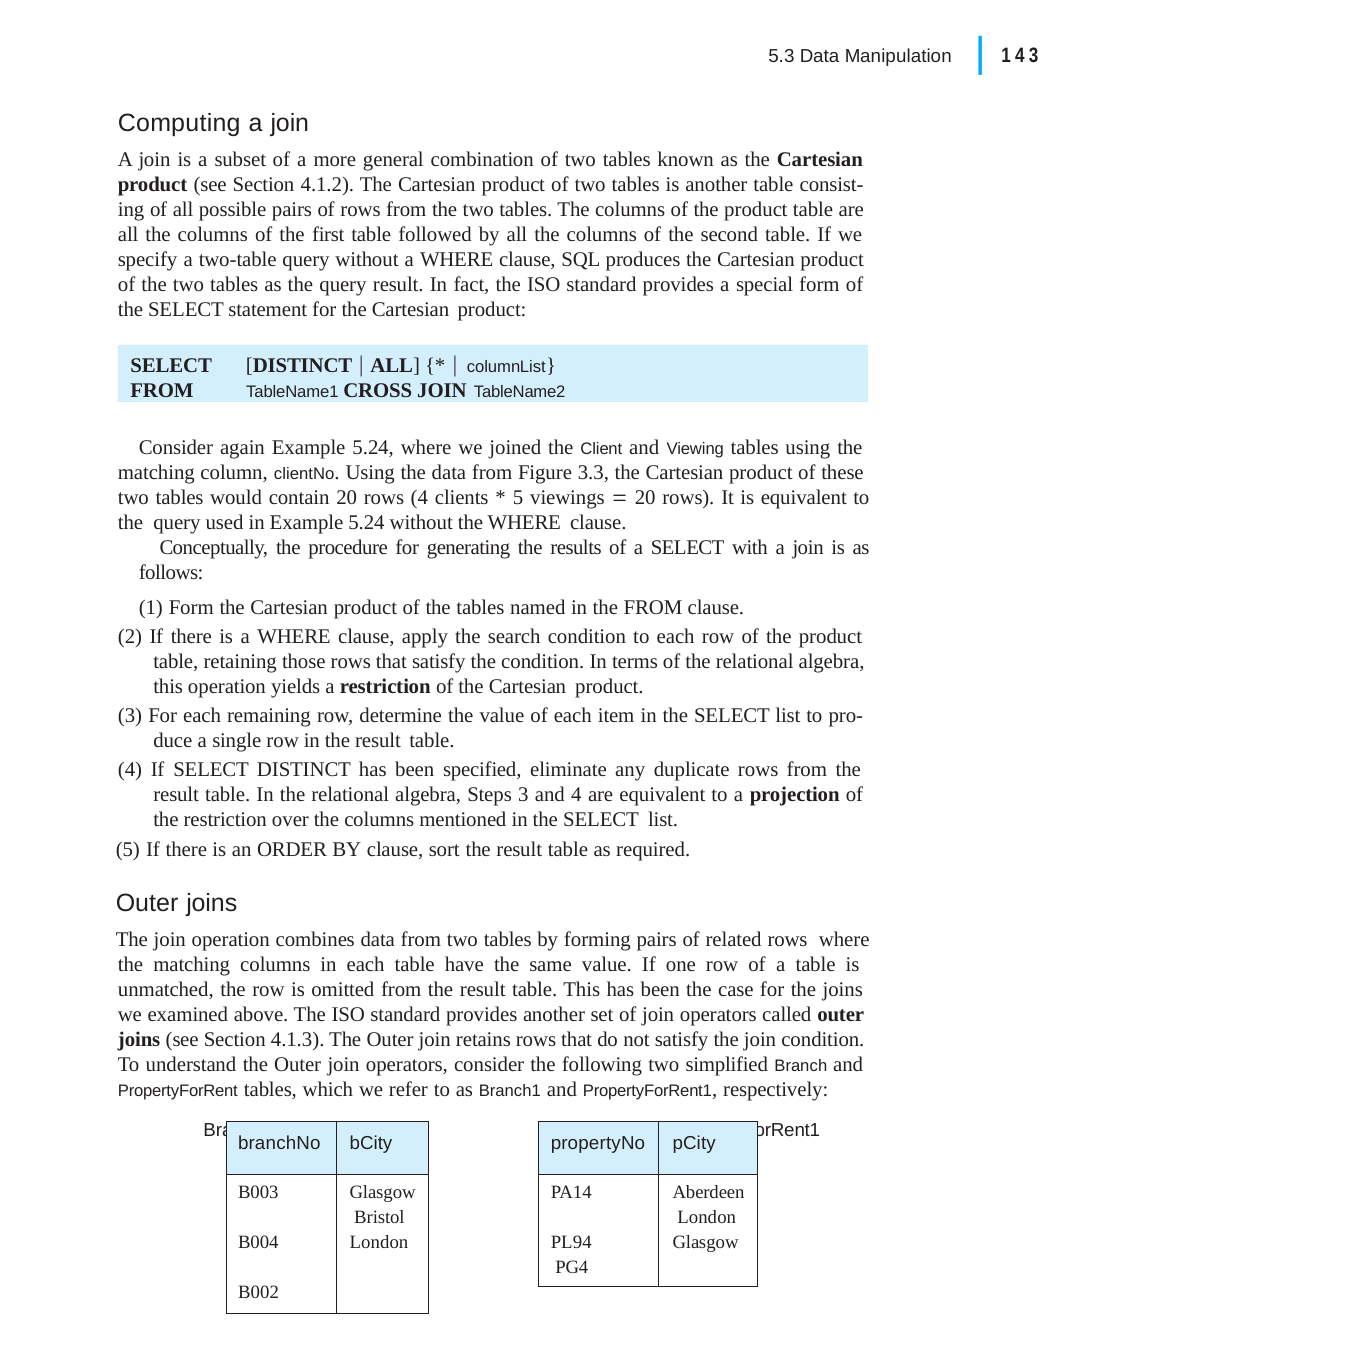

|
143
5.3 Data Manipulation
Computing a join
A join is a subset of a more general combination of two tables known as the Cartesian  product (see Section 4.1.2). The Cartesian product of two tables is another table consist-  ing of all possible pairs of rows from the two tables. The columns of the product table are  all the columns of the first table followed by all the columns of the second table. If we  specify a two-table query without a WHERE clause, SQL produces the Cartesian product  of the two tables as the query result. In fact, the ISO standard provides a special form of  the SELECT statement for the Cartesian product:
SELECT	[DISTINCT | ALL] {* | columnList}
FROM	TableName1 CROSS JOIN TableName2
Consider again Example 5.24, where we joined the Client and Viewing tables using the  matching column, clientNo. Using the data from Figure 3.3, the Cartesian product of these  two tables would contain 20 rows (4 clients * 5 viewings = 20 rows). It is equivalent to the  query used in Example 5.24 without the WHERE clause.
Conceptually, the procedure for generating the results of a SELECT with a join is as follows:
(1) Form the Cartesian product of the tables named in the FROM clause.
(2) If there is a WHERE clause, apply the search condition to each row of the product  table, retaining those rows that satisfy the condition. In terms of the relational algebra,  this operation yields a restriction of the Cartesian product.
(3) For each remaining row, determine the value of each item in the SELECT list to pro-  duce a single row in the result table.
(4) If SELECT DISTINCT has been specified, eliminate any duplicate rows from the  result table. In the relational algebra, Steps 3 and 4 are equivalent to a projection of  the restriction over the columns mentioned in the SELECT list.
(5) If there is an ORDER BY clause, sort the result table as required.

Outer joins
The join operation combines data from two tables by forming pairs of related rows  where the matching columns in each table have the same value. If one row of a table is  unmatched, the row is omitted from the result table. This has been the case for the joins  we examined above. The ISO standard provides another set of join operators called outer  joins (see Section 4.1.3). The Outer join retains rows that do not satisfy the join condition.  To understand the Outer join operators, consider the following two simplified Branch and  PropertyForRent tables, which we refer to as Branch1 and PropertyForRent1, respectively:
Branch1	PropertyForRent1
| branchNo | bCity |
| --- | --- |
| B003 B004 B002 | Glasgow Bristol London |
| propertyNo | pCity |
| --- | --- |
| PA14 PL94 PG4 | Aberdeen London Glasgow |